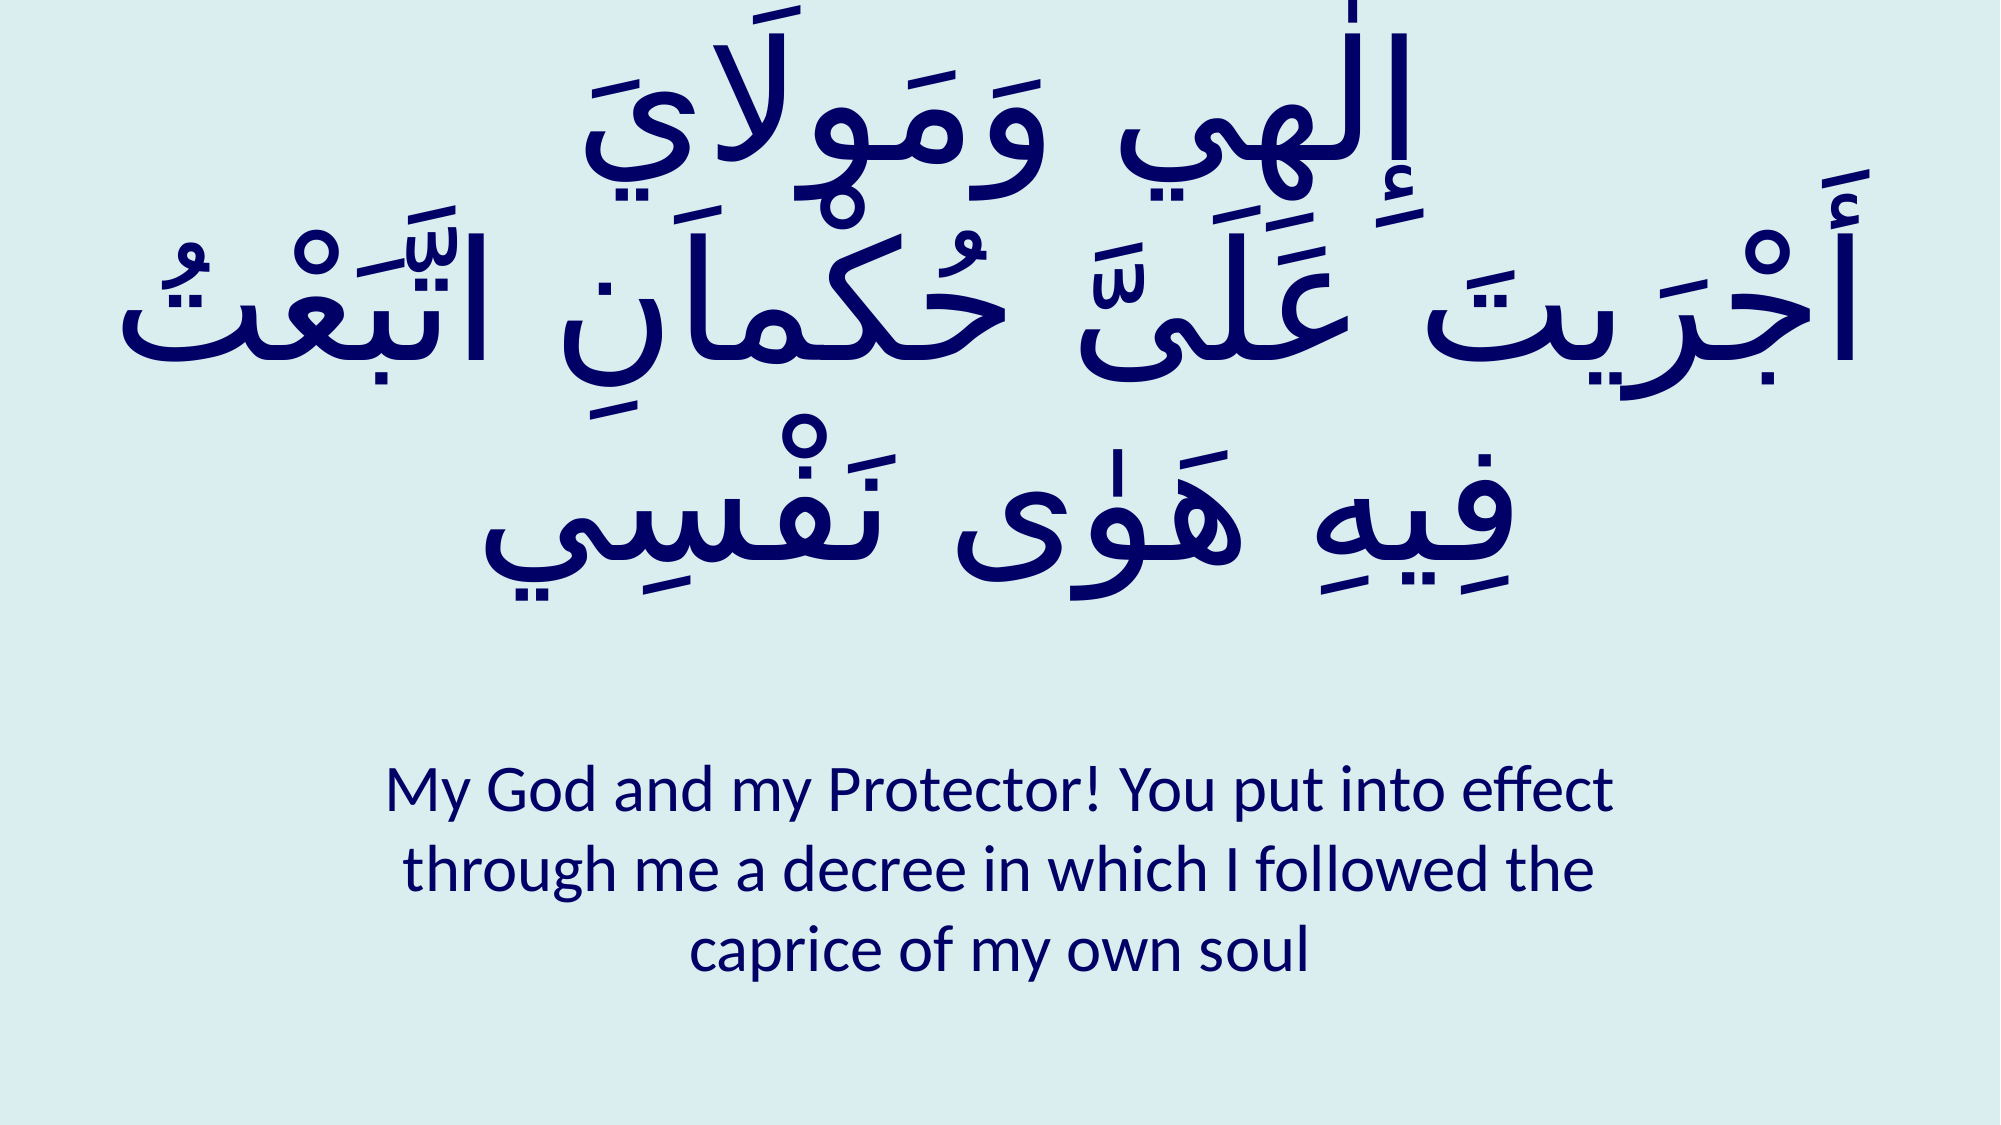

# إِلٰهِي وَمَولَايَ أَجْرَیتَ عَلَیَّ حُكْماَنِ اتَّبَعْتُ فِيهِ هَوٰی نَفْسِي
My God and my Protector! You put into effect through me a decree in which I followed the caprice of my own soul